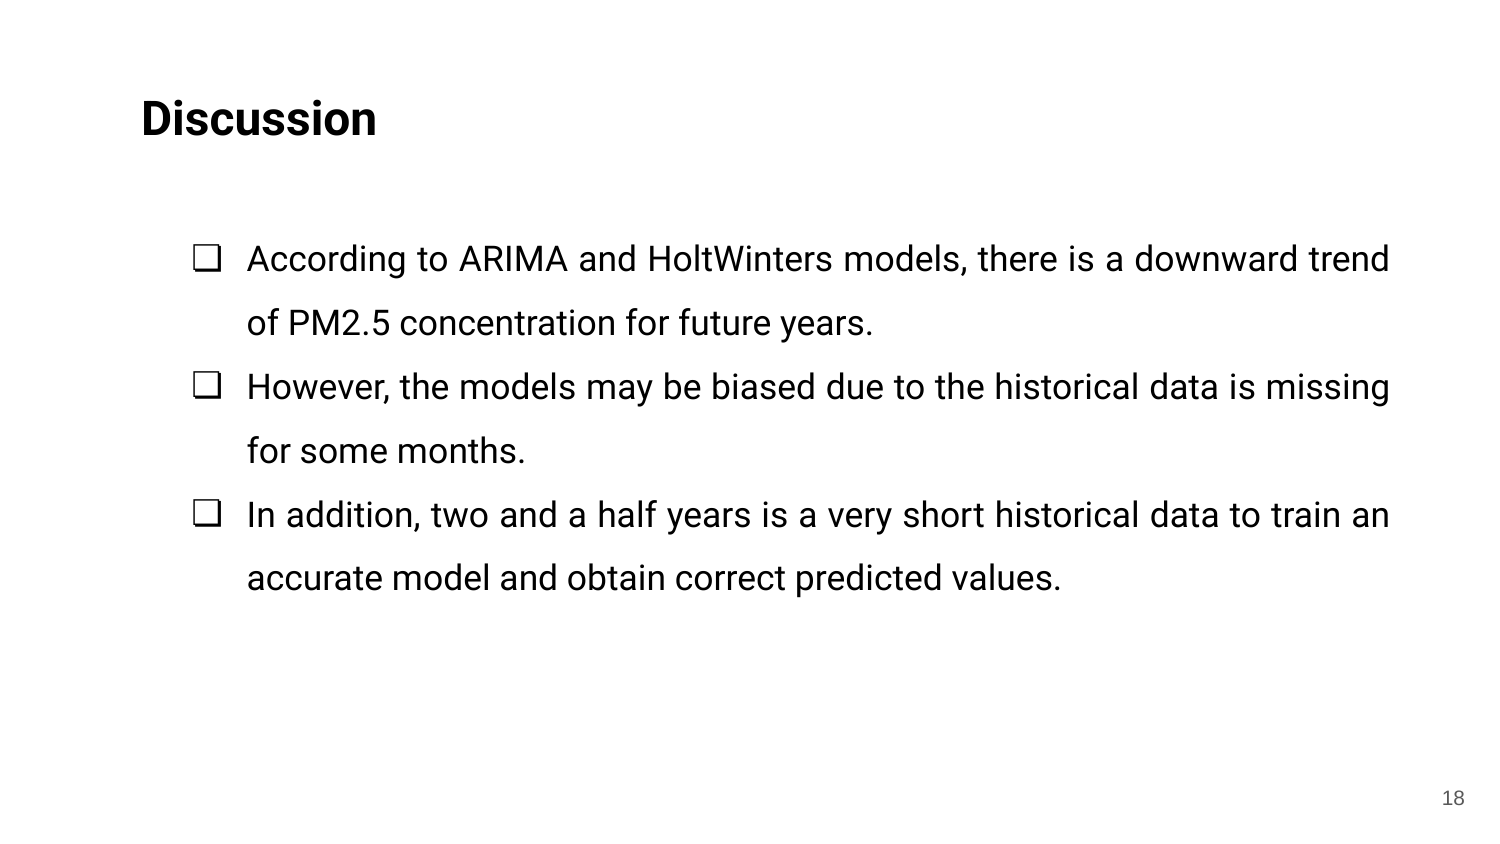

# Discussion
According to ARIMA and HoltWinters models, there is a downward trend of PM2.5 concentration for future years.
However, the models may be biased due to the historical data is missing for some months.
In addition, two and a half years is a very short historical data to train an accurate model and obtain correct predicted values.
18